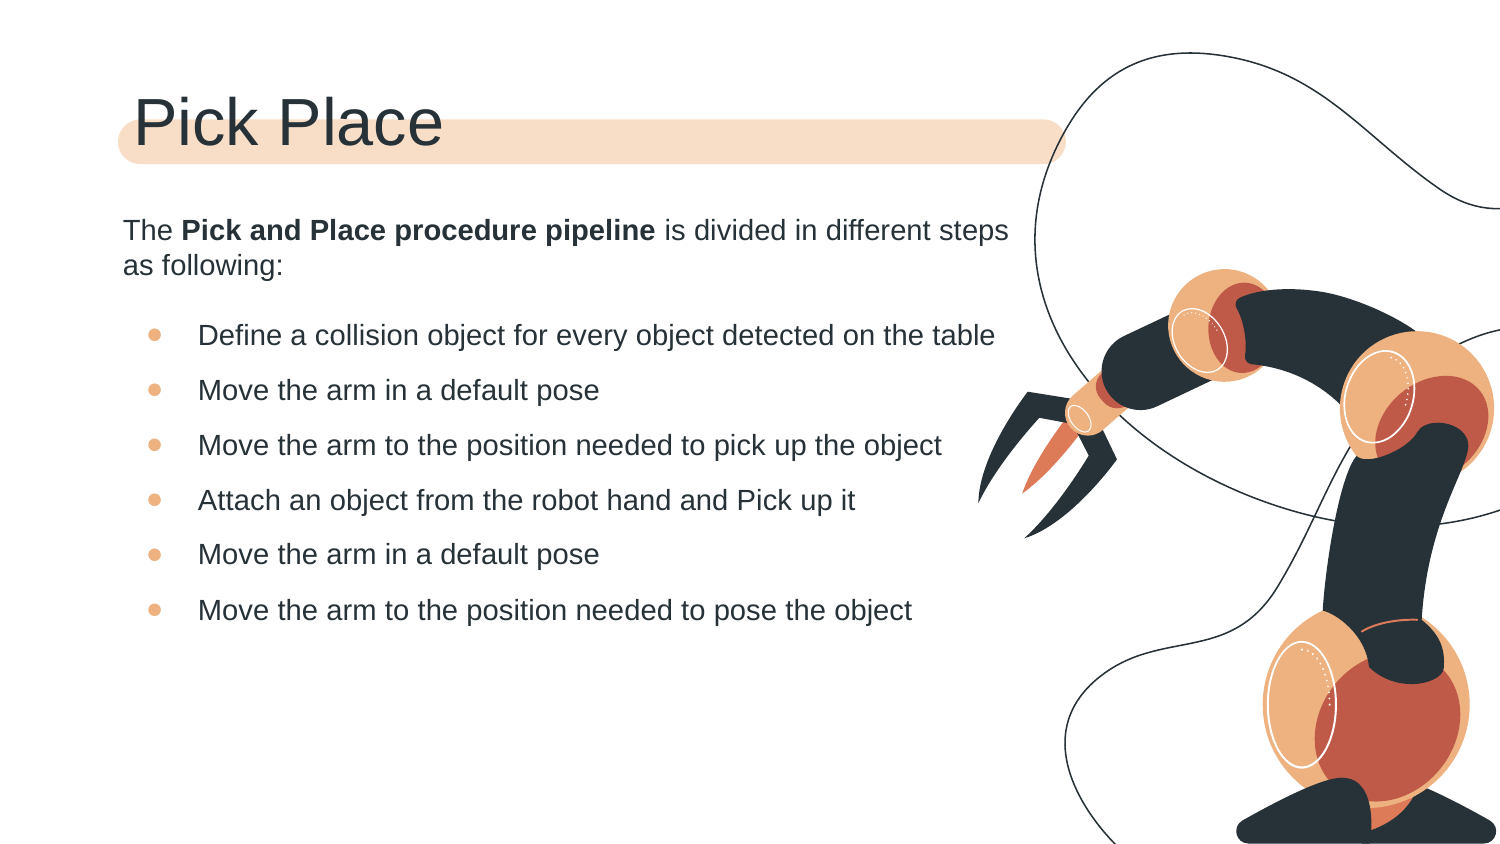

# Pick Place
The Pick and Place procedure pipeline is divided in different steps as following:

Define a collision object for every object detected on the table

Move the arm in a default pose

Move the arm to the position needed to pick up the object

Attach an object from the robot hand and Pick up it

Move the arm in a default pose

Move the arm to the position needed to pose the object